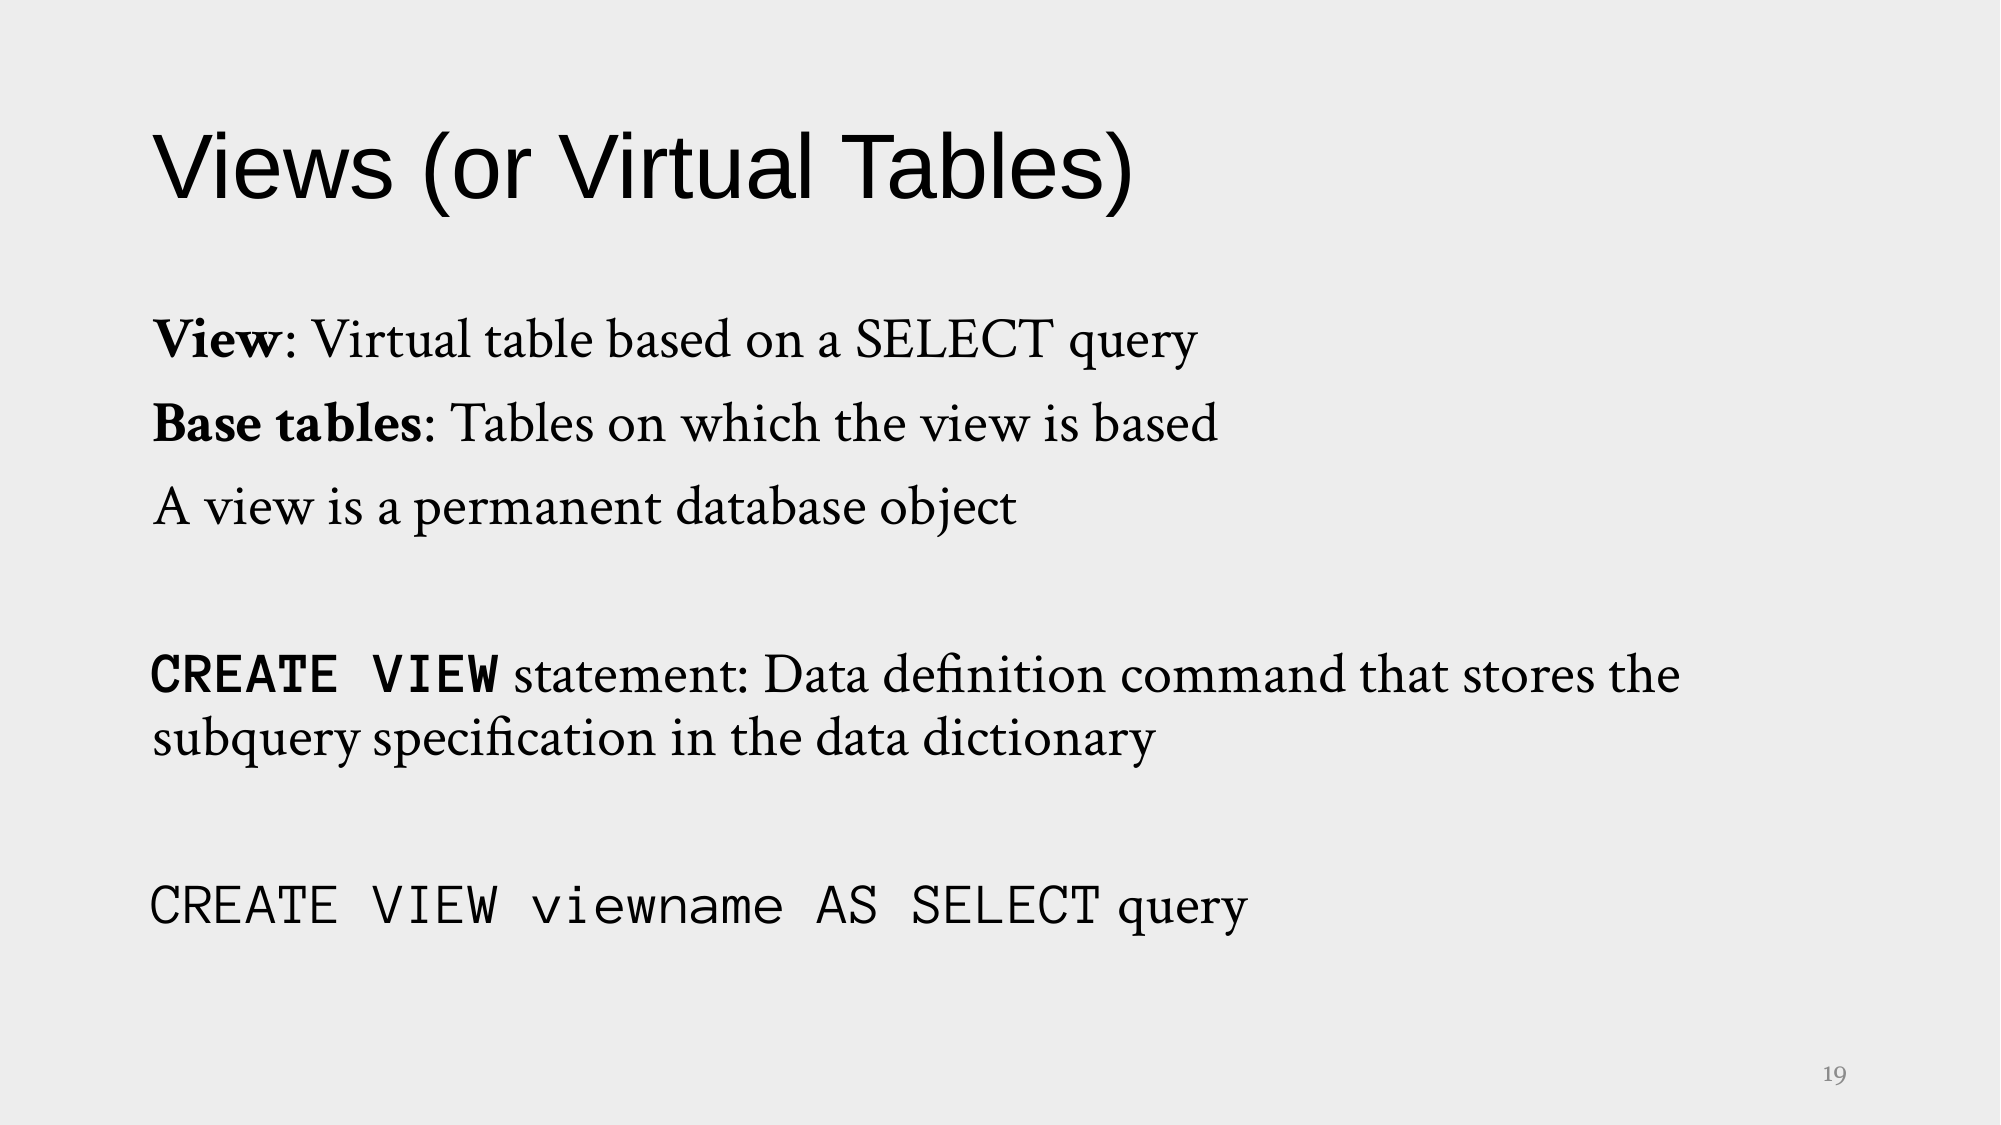

# Views (or Virtual Tables)
View: Virtual table based on a SELECT query
Base tables: Tables on which the view is based
A view is a permanent database object

CREATE VIEW statement: Data definition command that stores the subquery specification in the data dictionary

CREATE VIEW viewname AS SELECT query
19